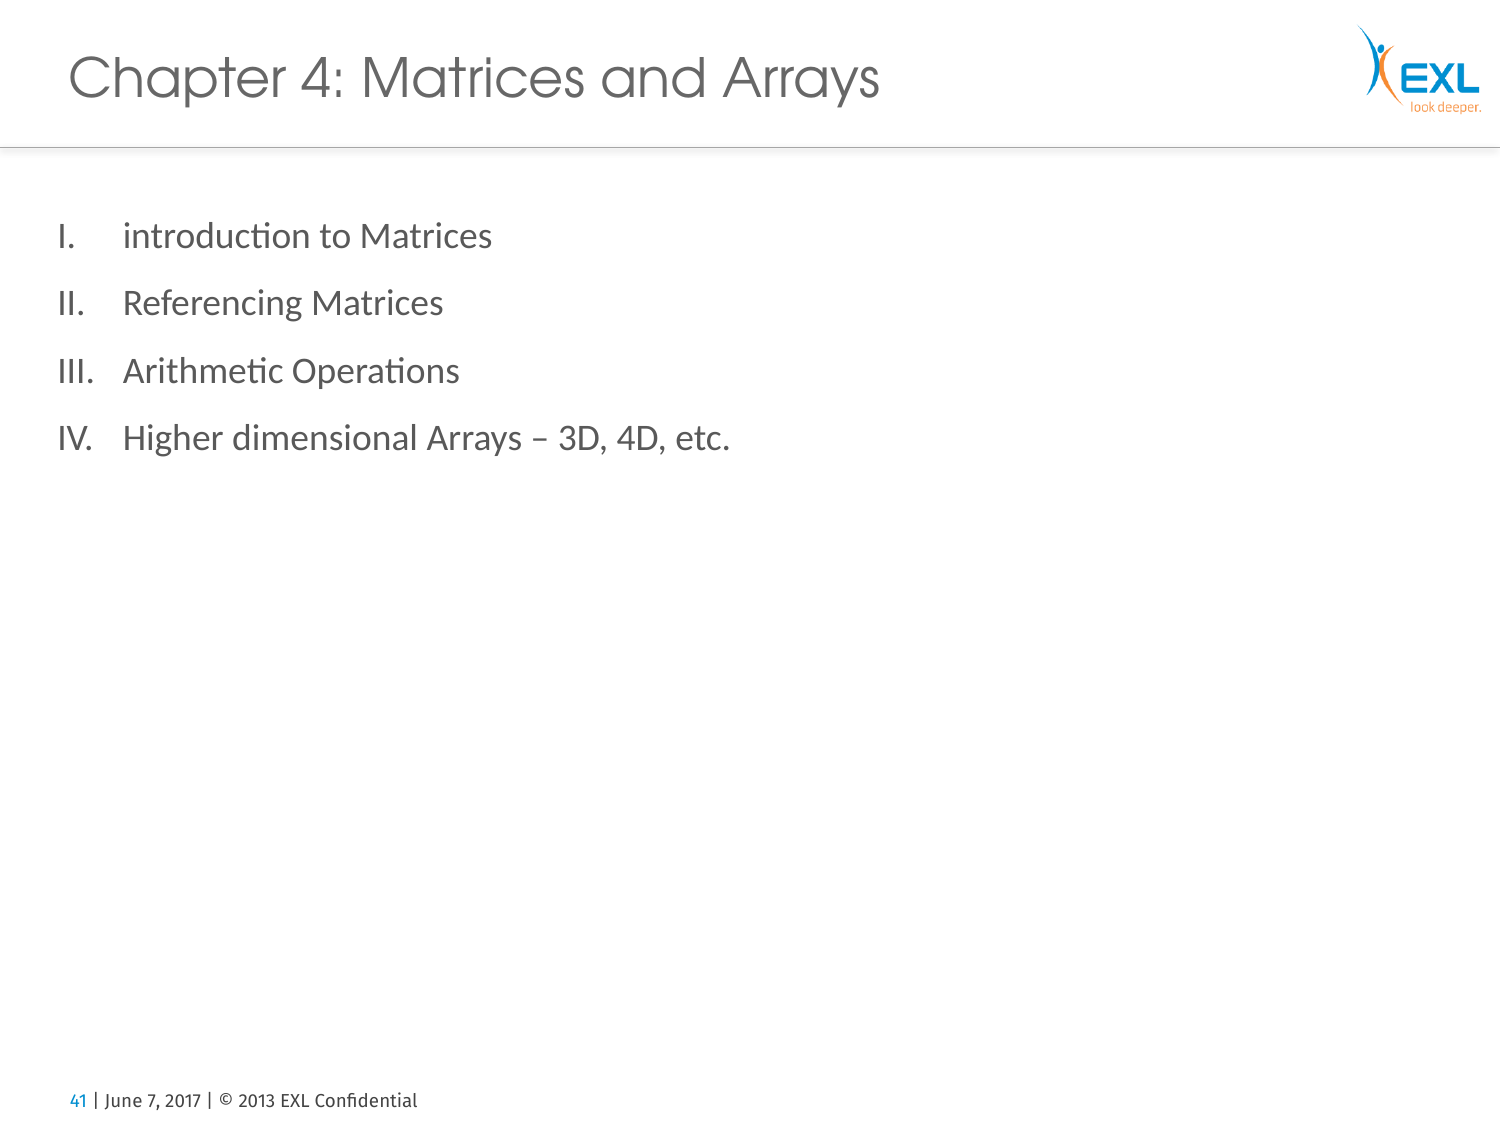

# Chapter 4: Matrices and Arrays
introduction to Matrices
Referencing Matrices
Arithmetic Operations
Higher dimensional Arrays – 3D, 4D, etc.